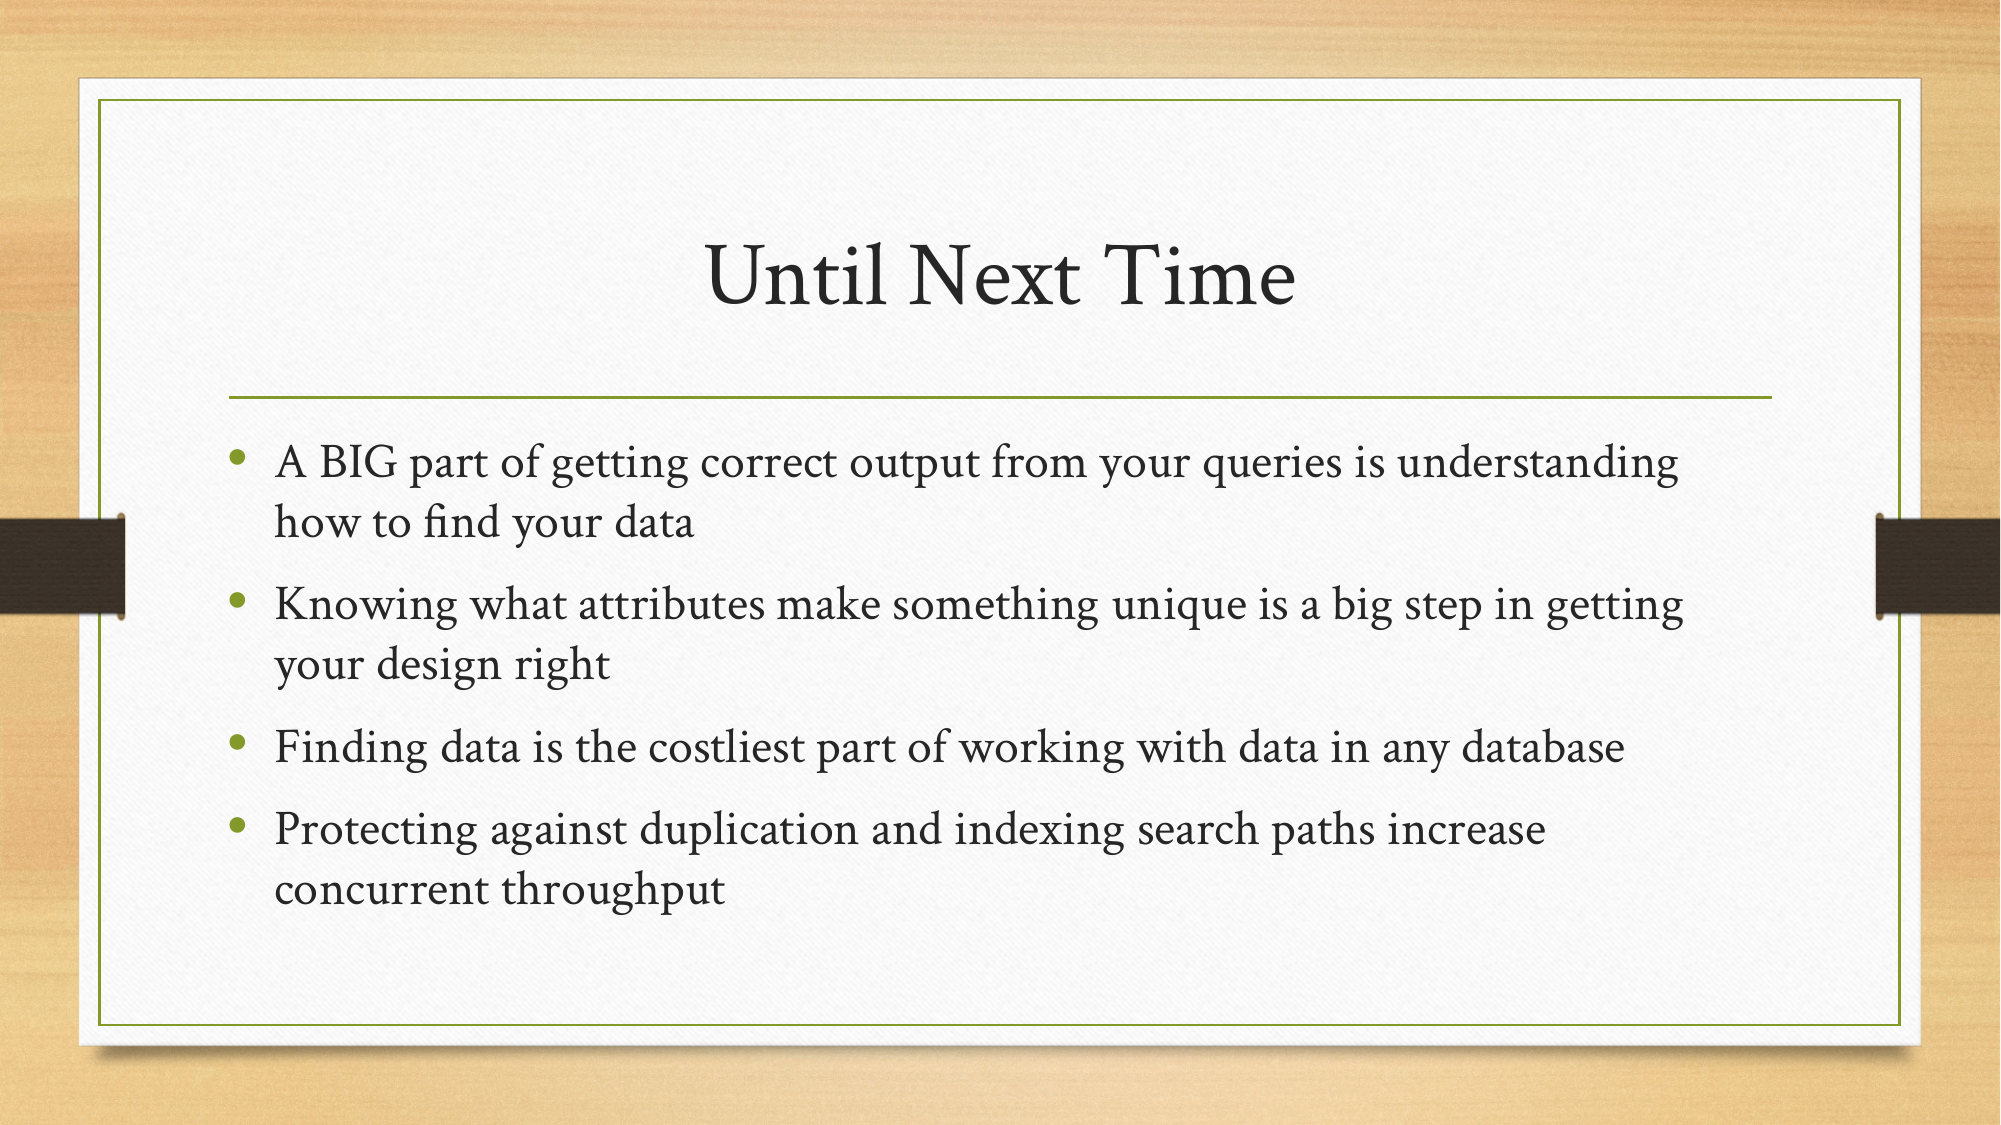

# Until Next Time
A BIG part of getting correct output from your queries is understanding how to find your data
Knowing what attributes make something unique is a big step in getting your design right
Finding data is the costliest part of working with data in any database
Protecting against duplication and indexing search paths increase concurrent throughput